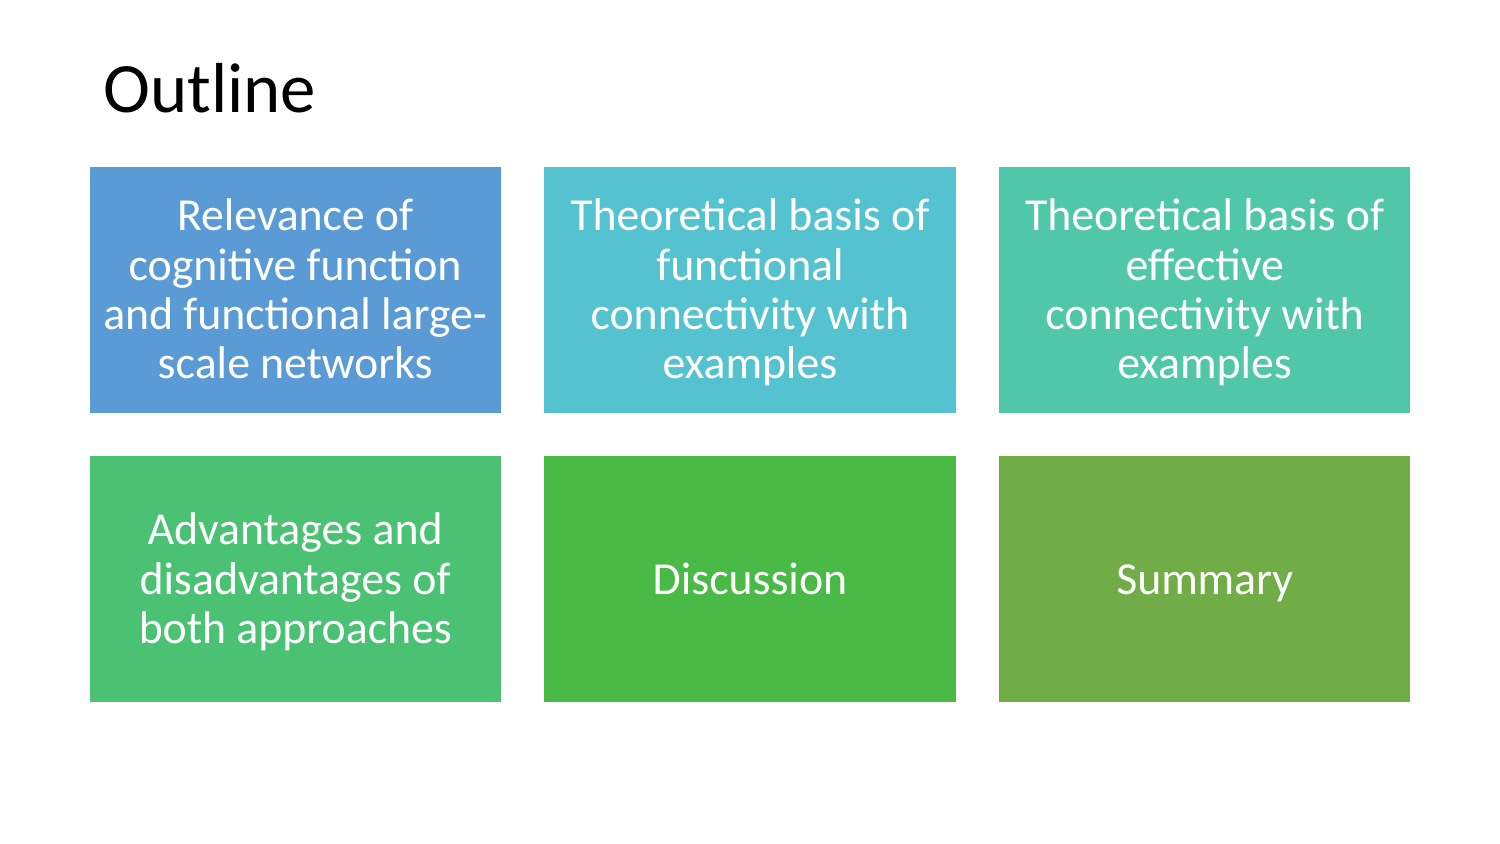

# Outline
Relevance of cognitive function and functional large-scale networks
Theoretical basis of functional connectivity with examples
Theoretical basis of effective connectivity with examples
Advantages and disadvantages of both approaches
Discussion
Summary